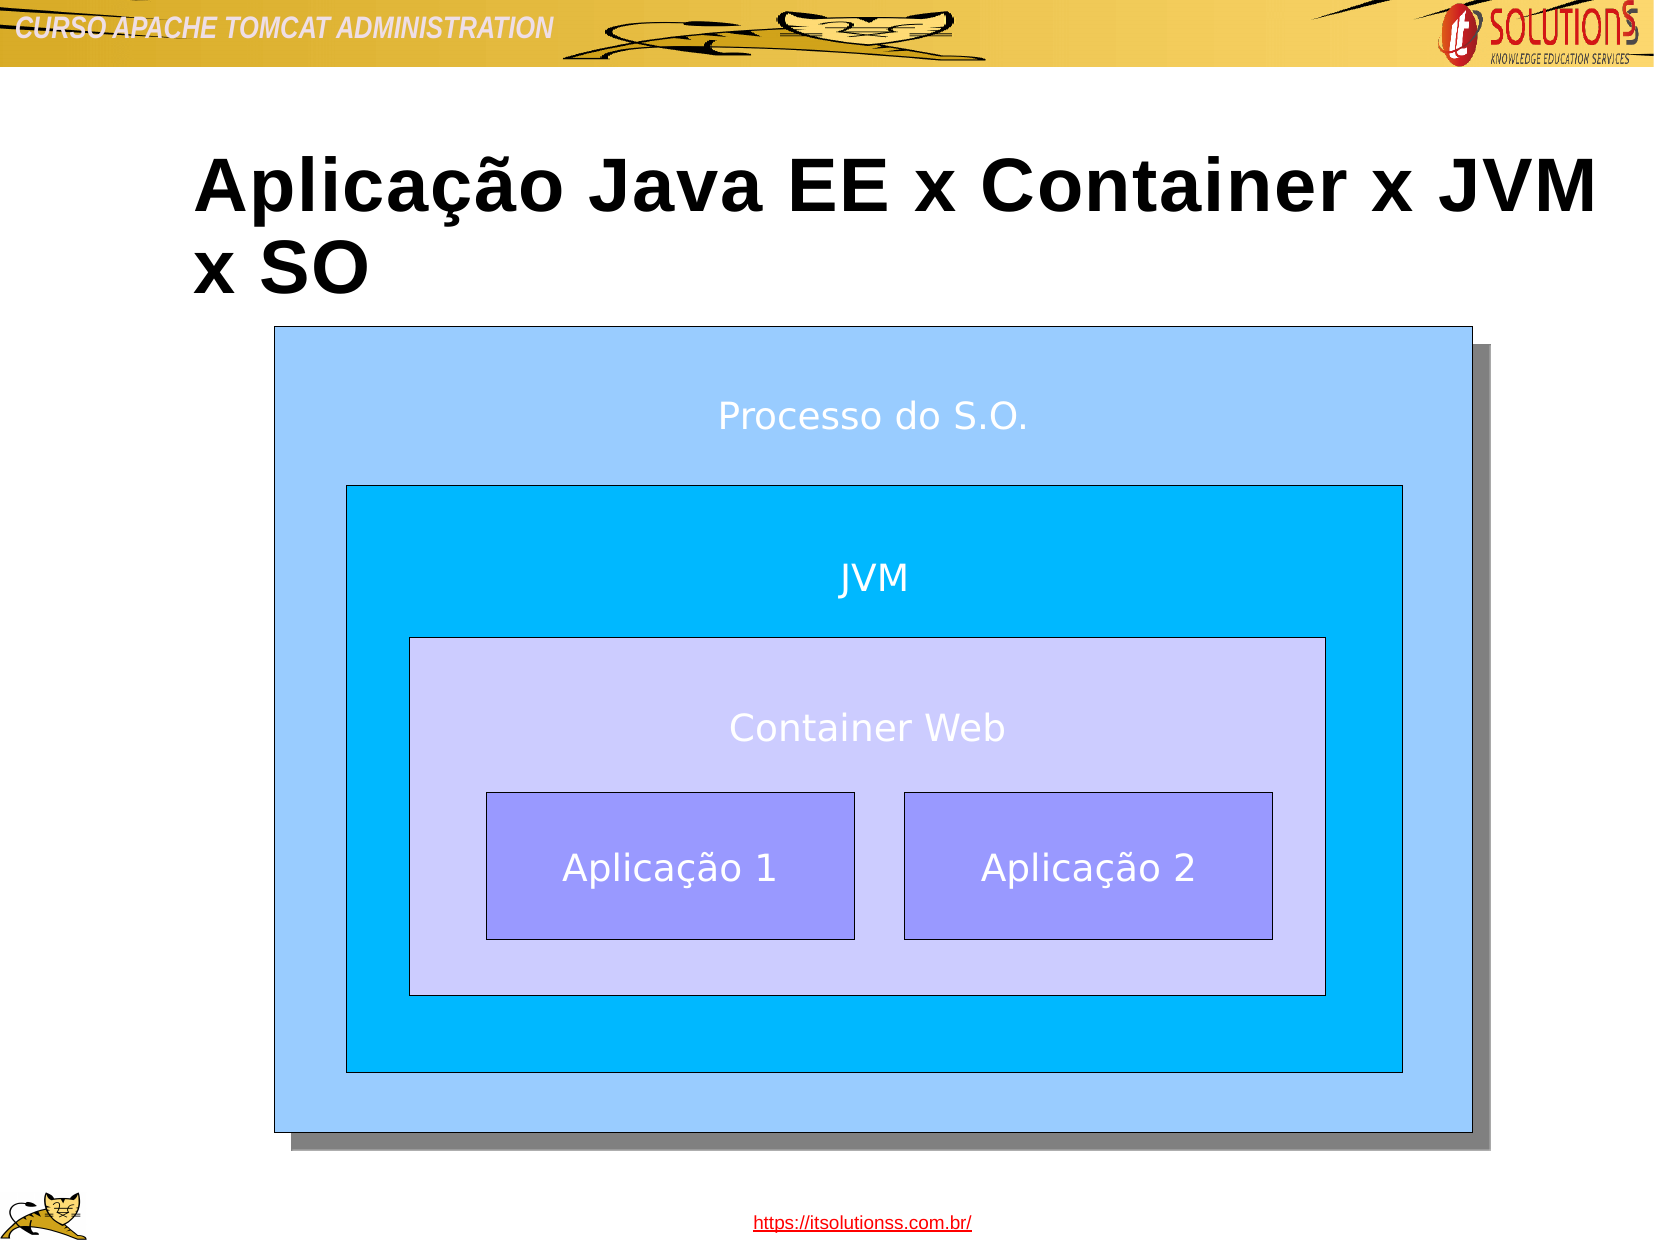

Aplicação Java EE x Container x JVM x SO
Processo do S.O.

JVM

Container Web

Aplicação 1
Aplicação 2